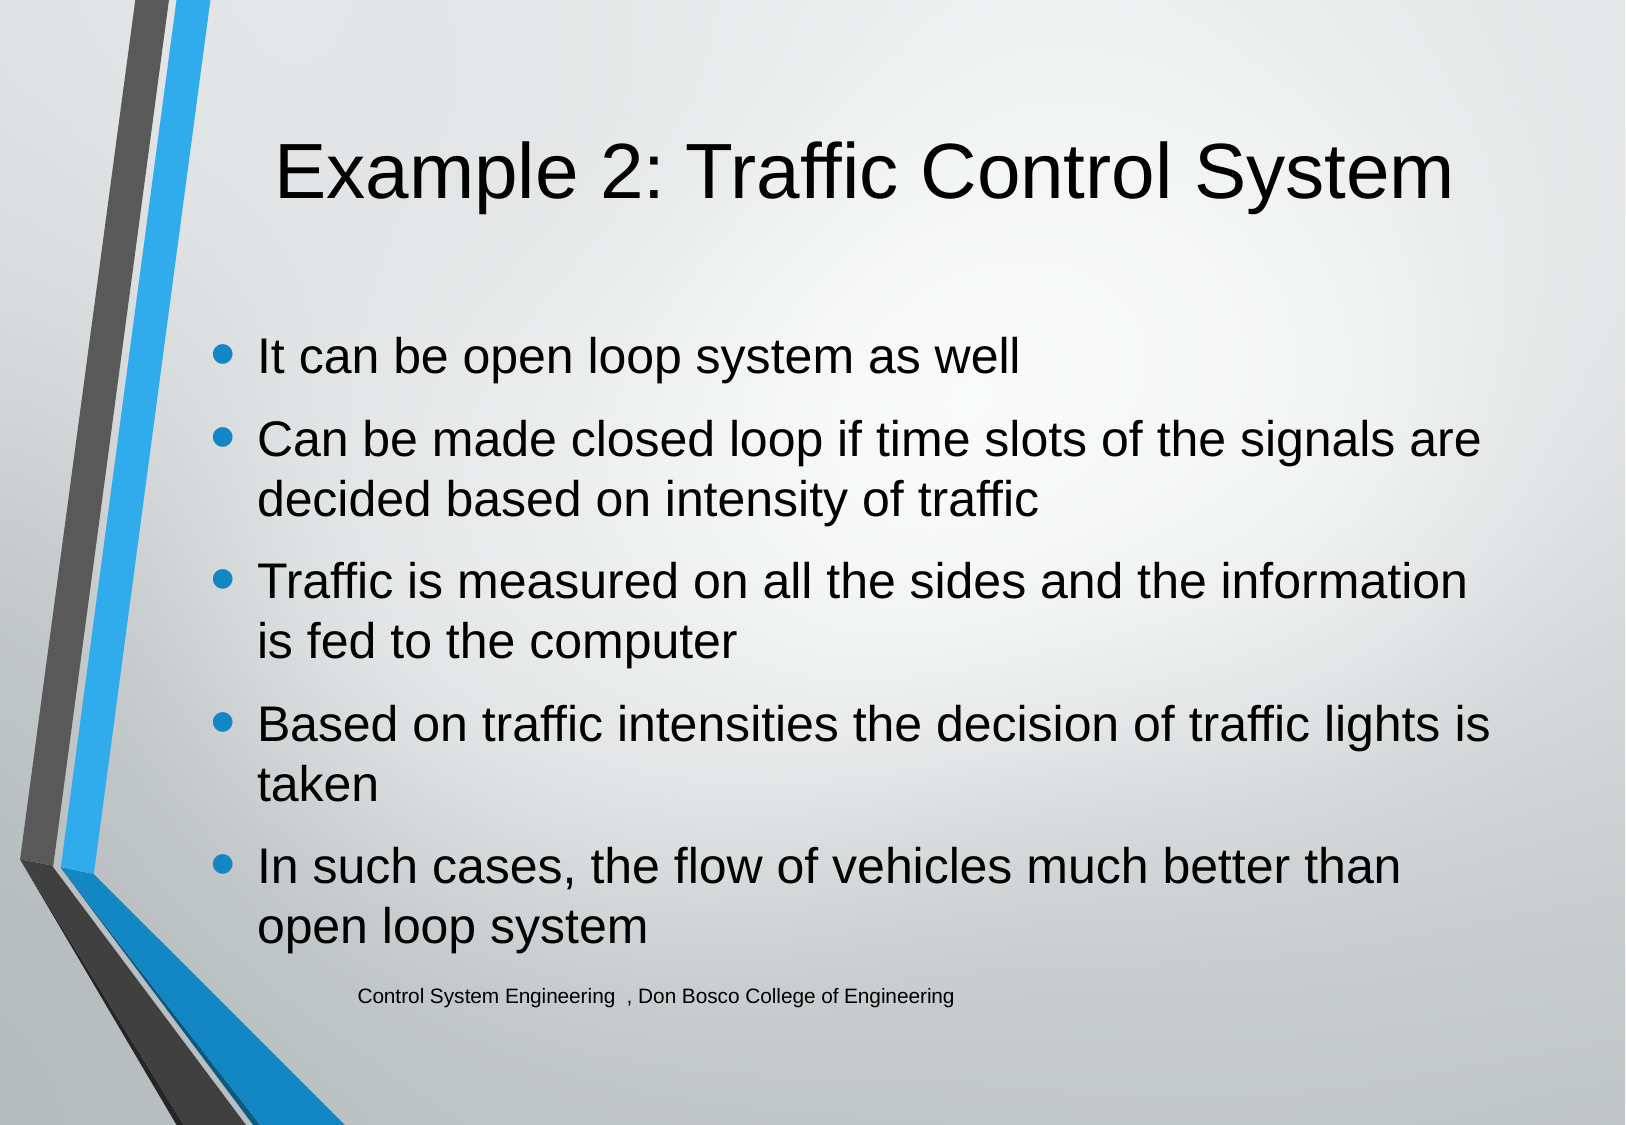

Example 2: Traffic Control System
It can be open loop system as well
Can be made closed loop if time slots of the signals are decided based on intensity of traffic
Traffic is measured on all the sides and the information is fed to the computer
Based on traffic intensities the decision of traffic lights is taken
In such cases, the flow of vehicles much better than open loop system
Control System Engineering  , Don Bosco College of Engineering